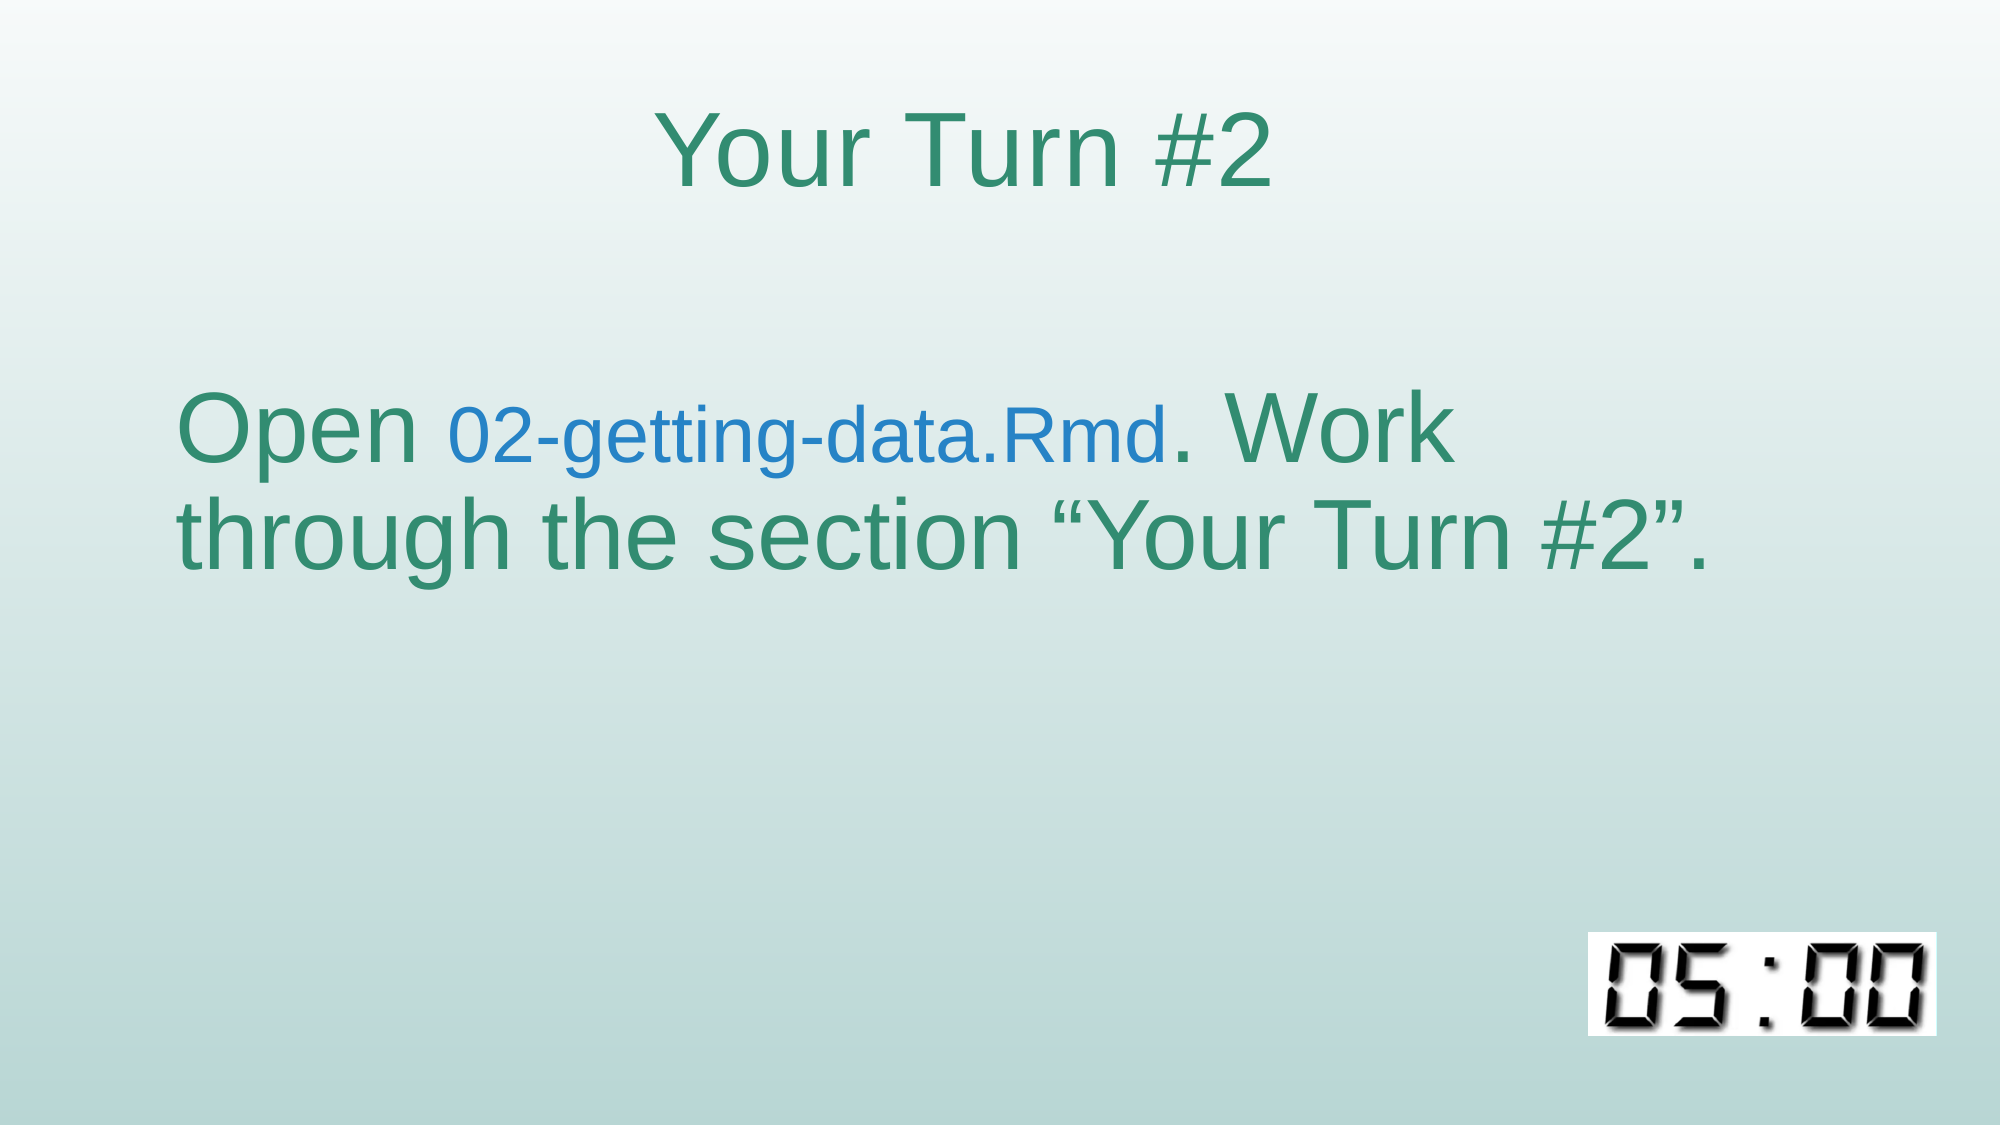

# Your Turn #2
Open 02-getting-data.Rmd. Work through the section “Your Turn #2”.